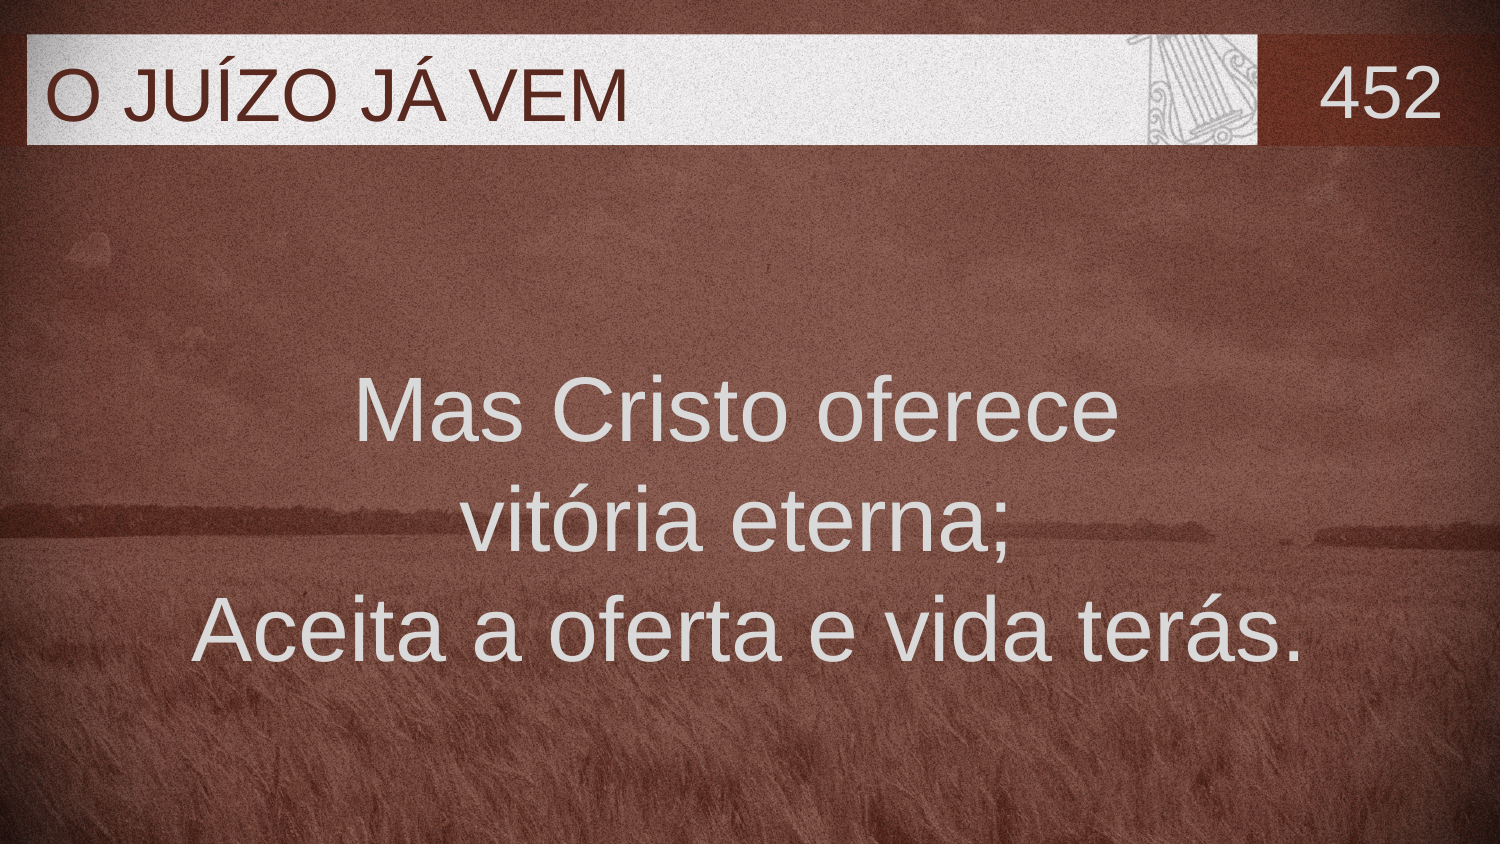

# O JUÍZO JÁ VEM
452
Mas Cristo oferece
vitória eterna;
Aceita a oferta e vida terás.